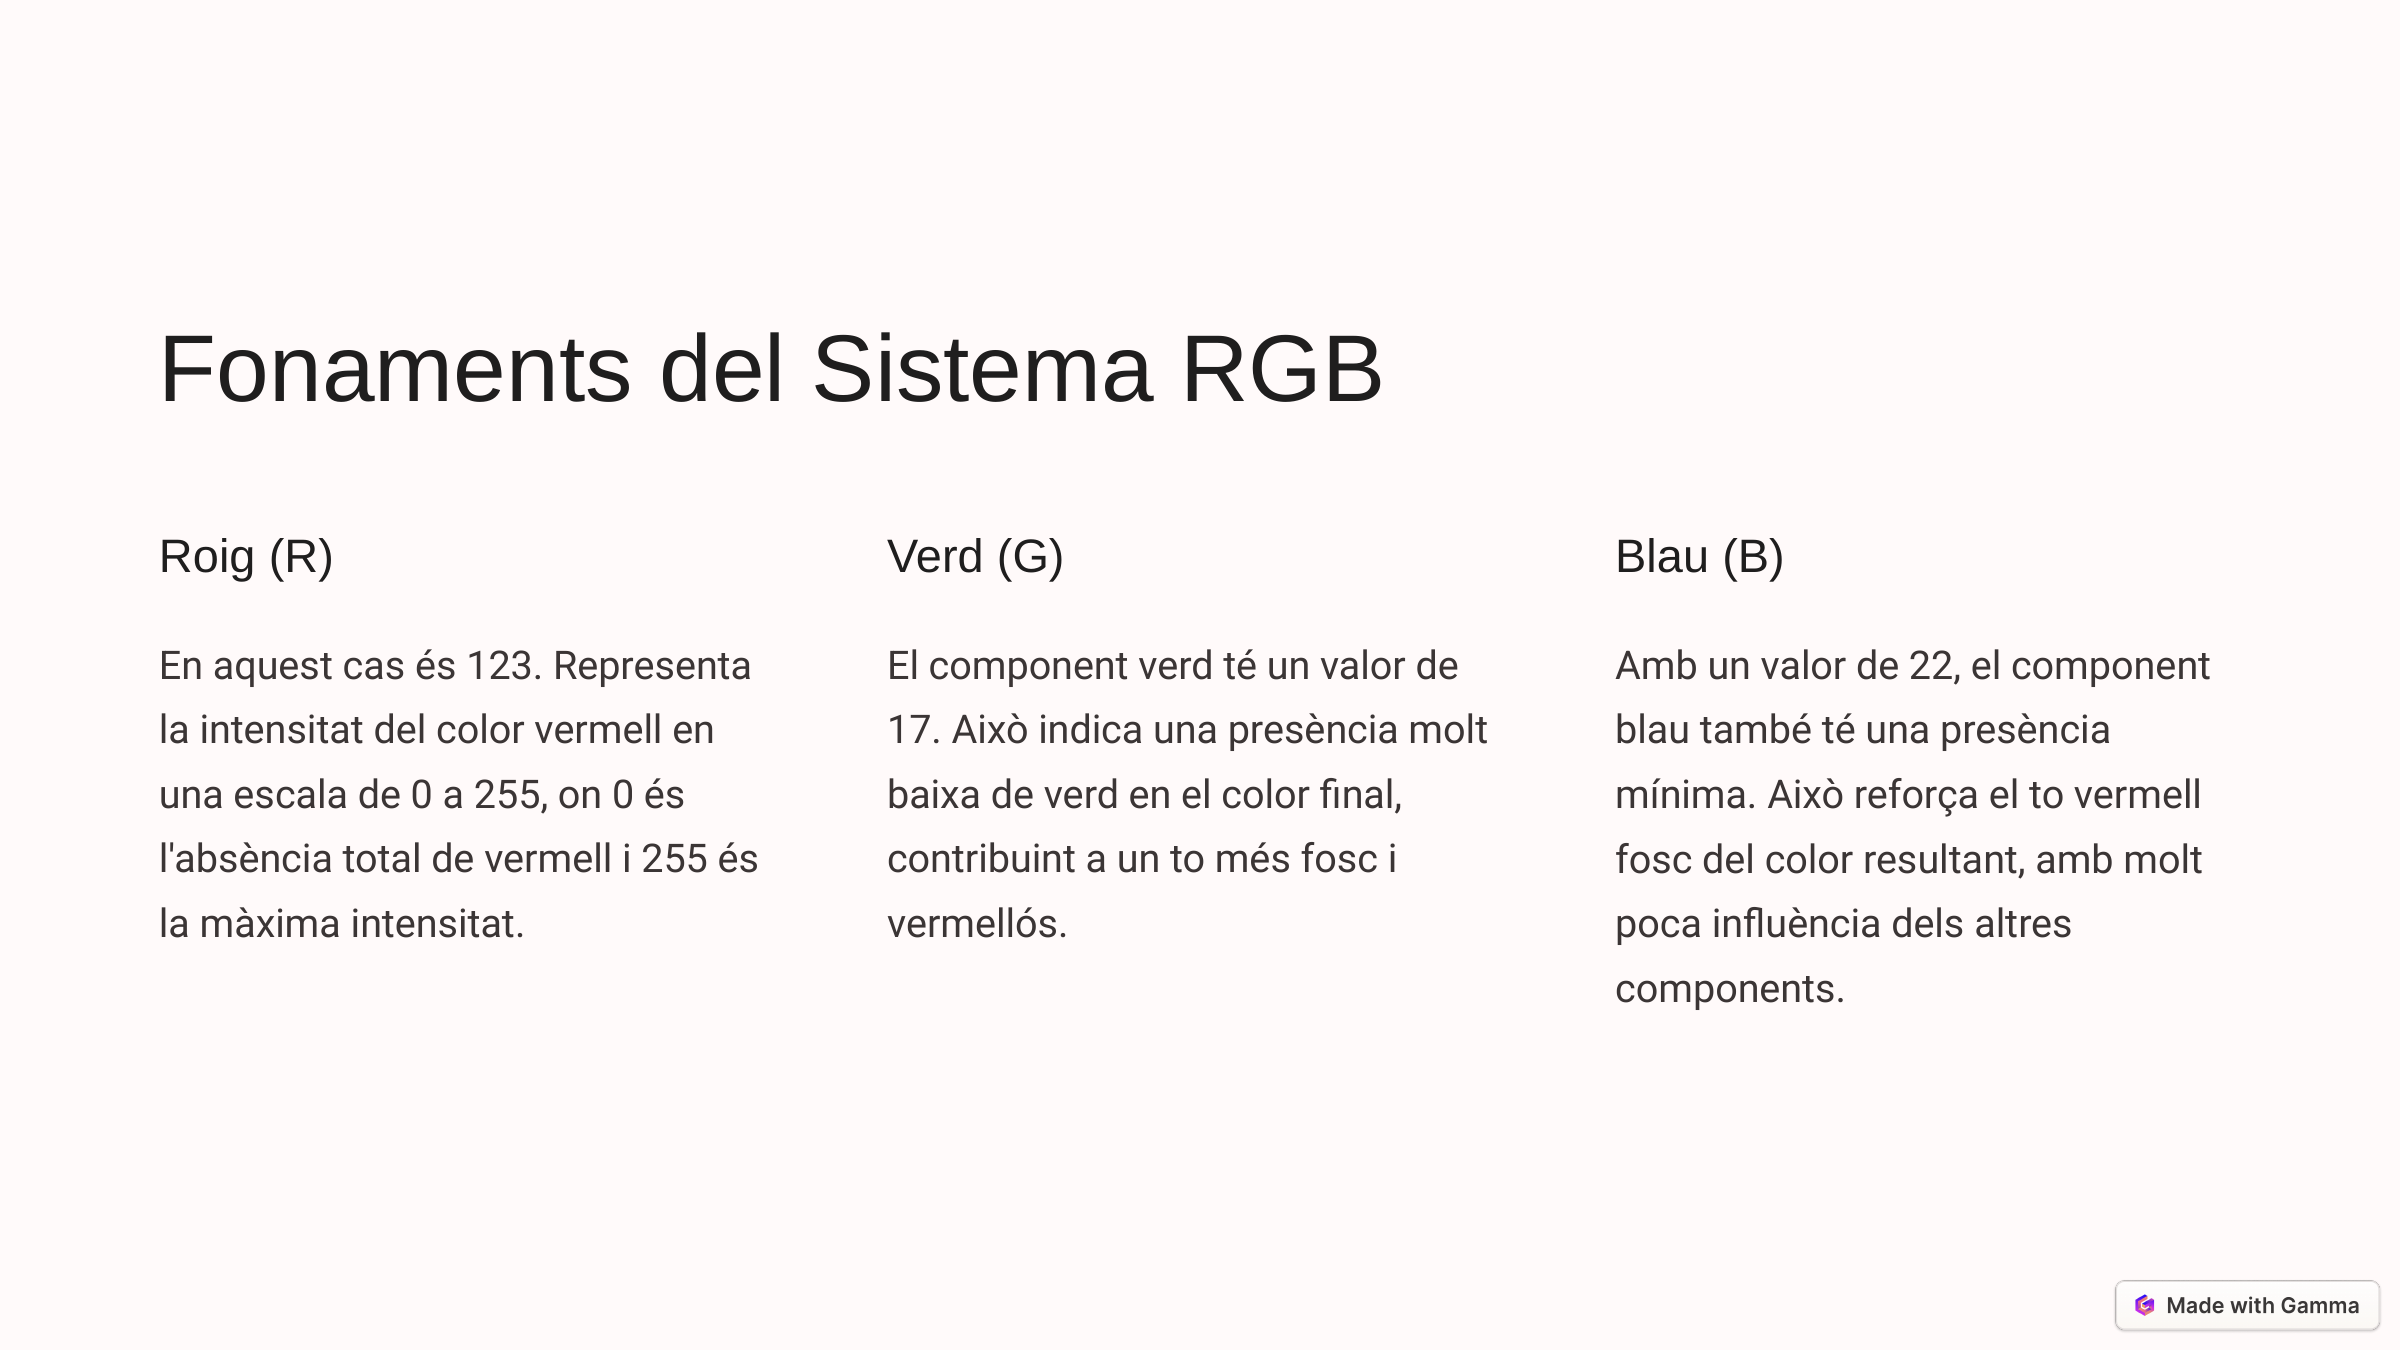

Fonaments del Sistema RGB
Roig (R)
Verd (G)
Blau (B)
En aquest cas és 123. Representa la intensitat del color vermell en una escala de 0 a 255, on 0 és l'absència total de vermell i 255 és la màxima intensitat.
El component verd té un valor de 17. Això indica una presència molt baixa de verd en el color final, contribuint a un to més fosc i vermellós.
Amb un valor de 22, el component blau també té una presència mínima. Això reforça el to vermell fosc del color resultant, amb molt poca influència dels altres components.